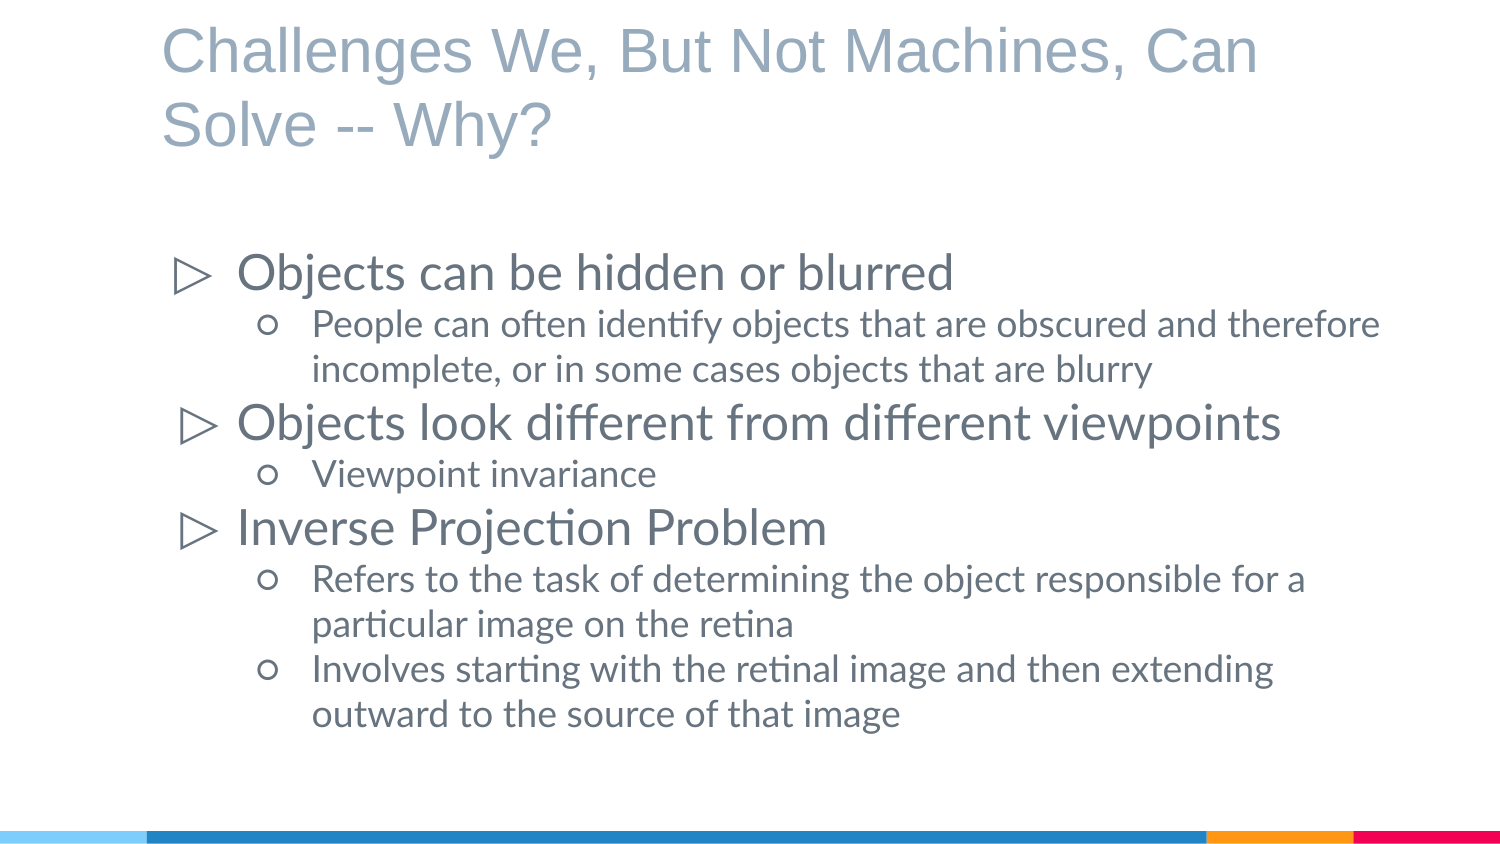

# Challenges We, But Not Machines, Can Solve -- Why?
Objects can be hidden or blurred
People can often identify objects that are obscured and therefore incomplete, or in some cases objects that are blurry
Objects look different from different viewpoints
Viewpoint invariance
Inverse Projection Problem
Refers to the task of determining the object responsible for a particular image on the retina
Involves starting with the retinal image and then extending outward to the source of that image